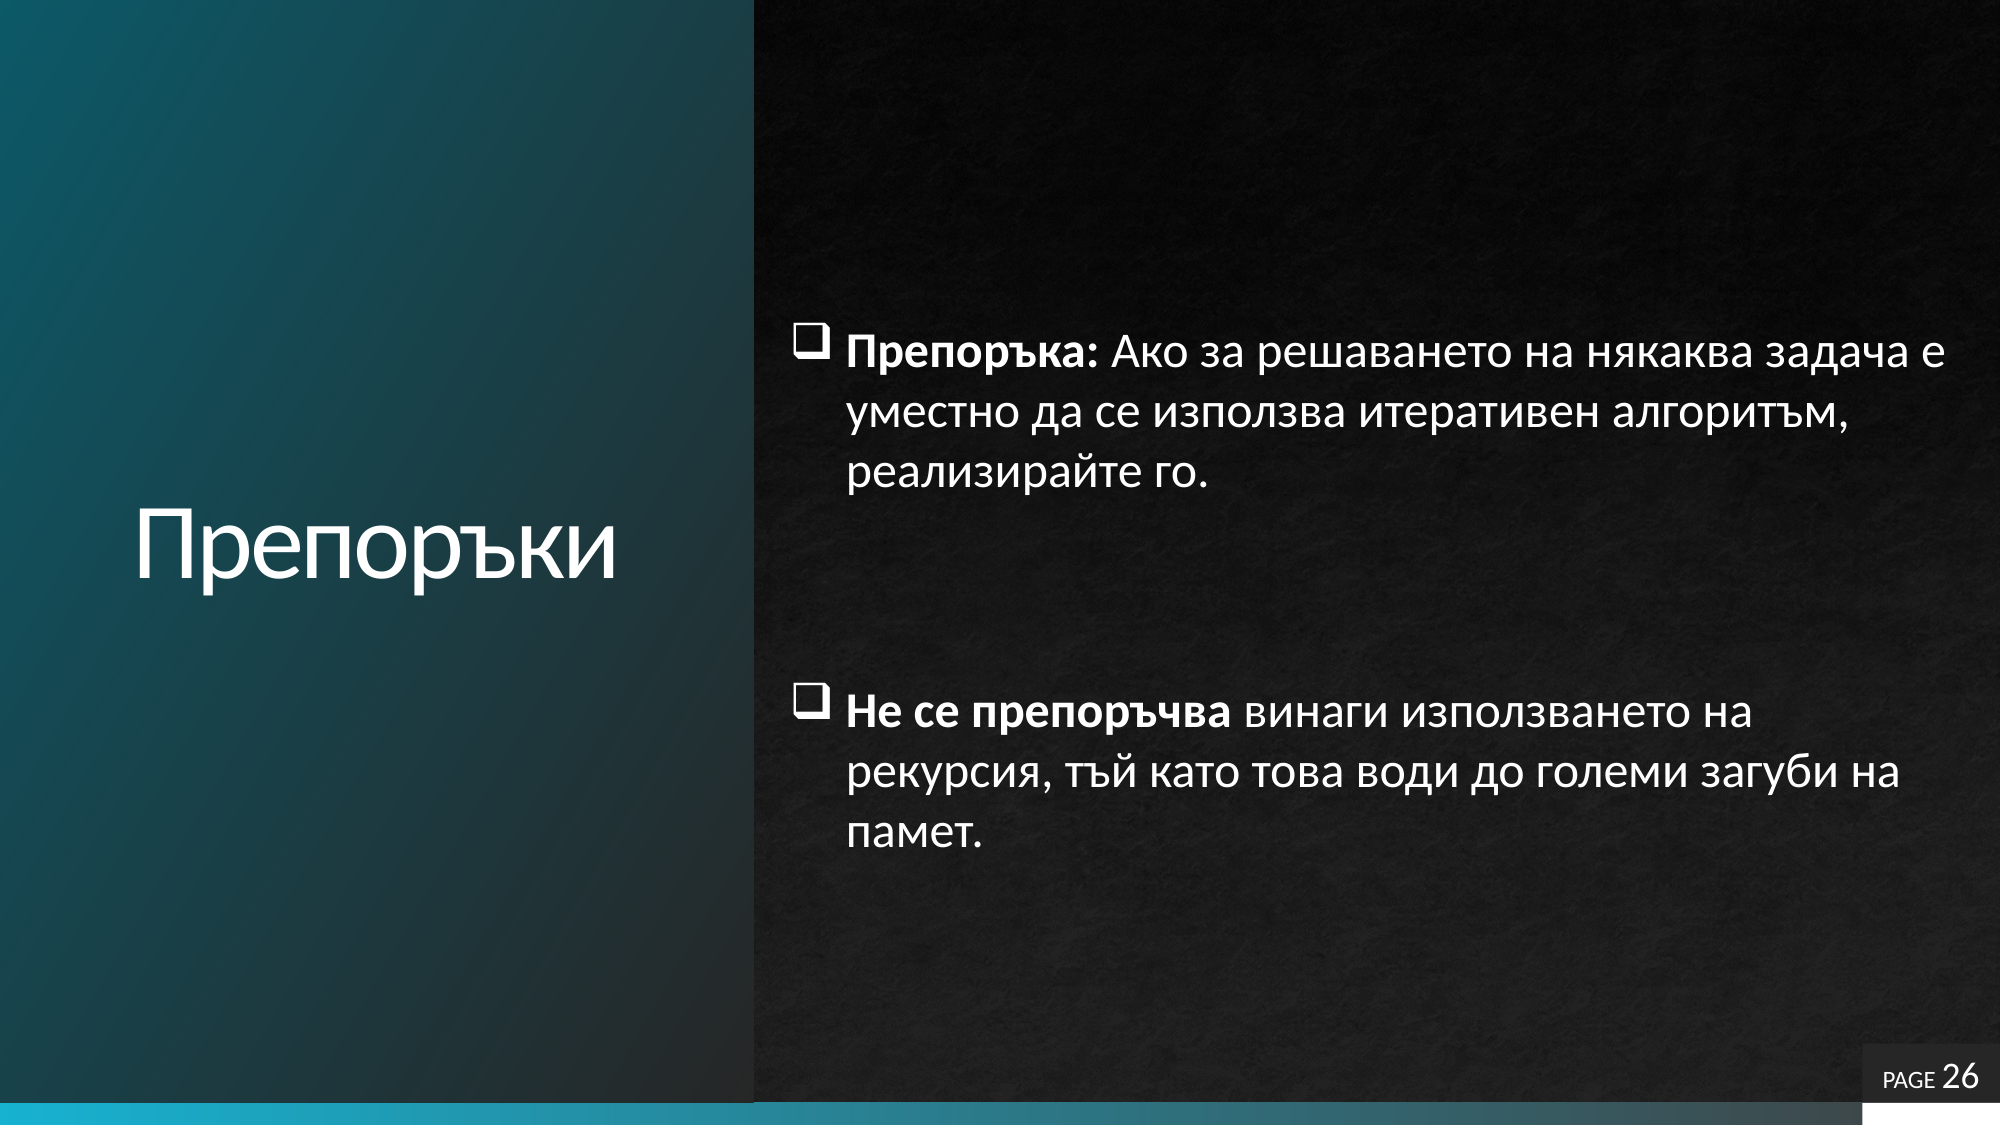

# Препоръки

Препоръка: Ако за решаването на някаква задача е уместно да се използва итеративен алгоритъм, реализирайте го.

Не се препоръчва винаги използването на рекурсия, тъй като това води до големи загуби на памет.

PAGE 26